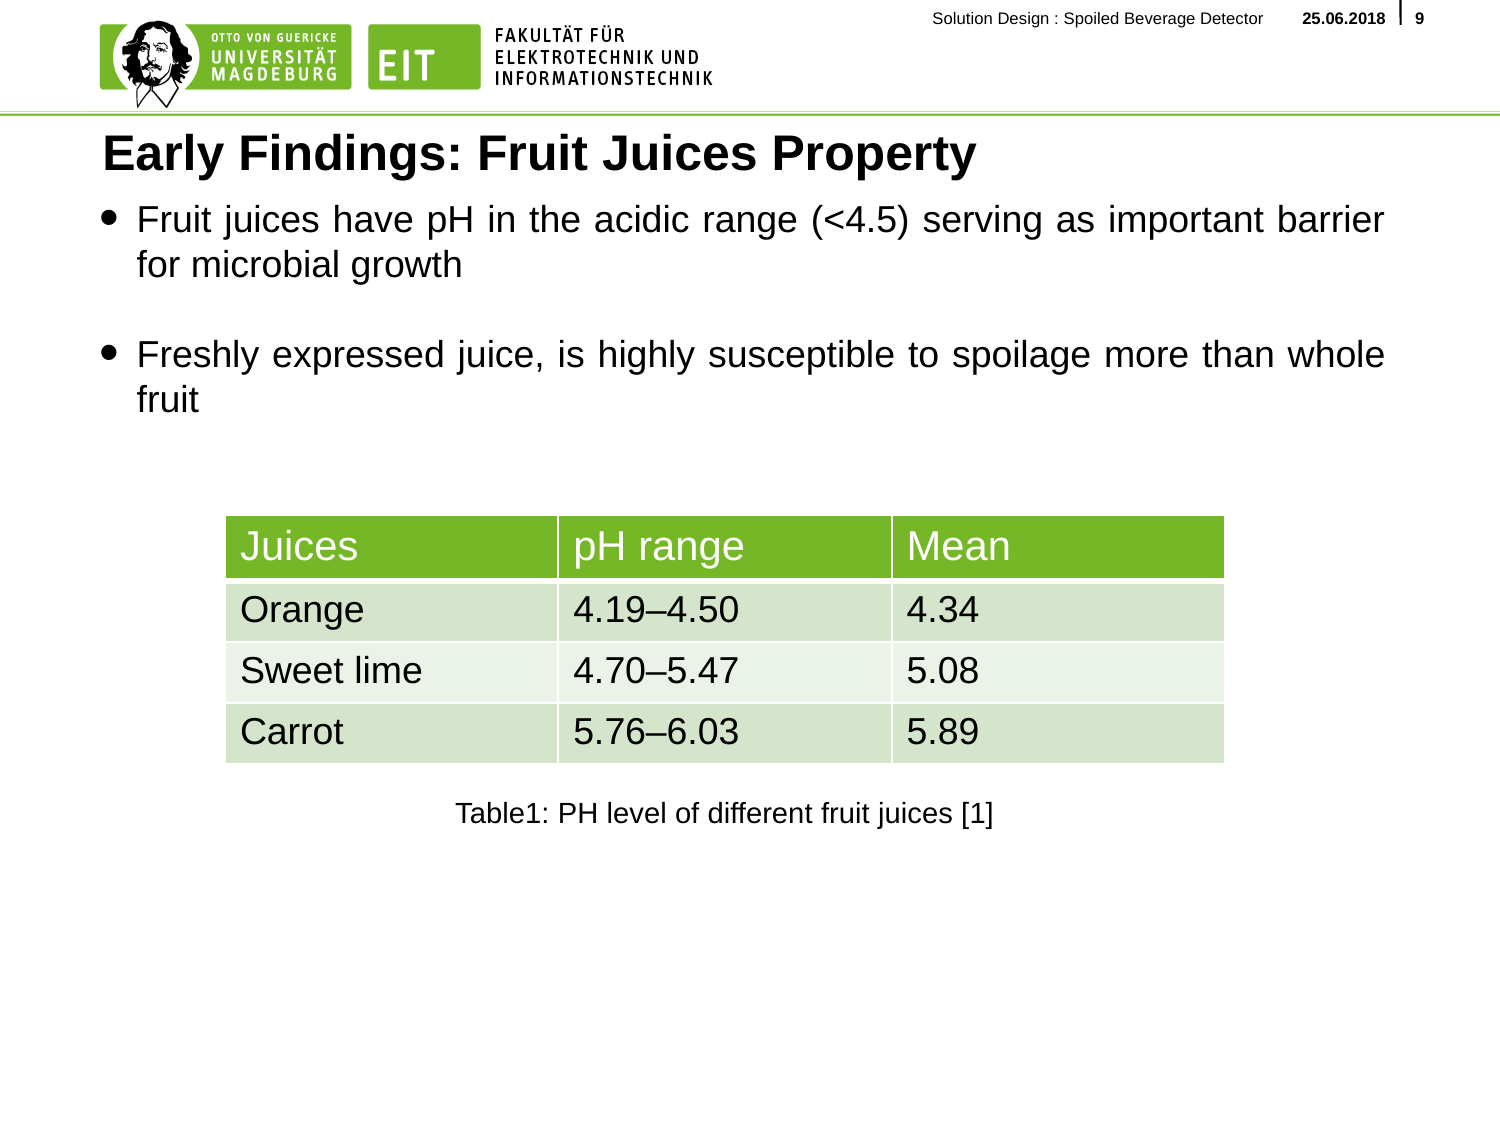

# Early Findings: Fruit Juices Property
Fruit juices have pH in the acidic range (<4.5) serving as important barrier for microbial growth

Freshly expressed juice, is highly susceptible to spoilage more than whole fruit

| Juices | pH range | Mean |
| --- | --- | --- |
| Orange | 4.19–4.50 | 4.34 |
| Sweet lime | 4.70–5.47 | 5.08 |
| Carrot | 5.76–6.03 | 5.89 |
Table1: PH level of different fruit juices [1]